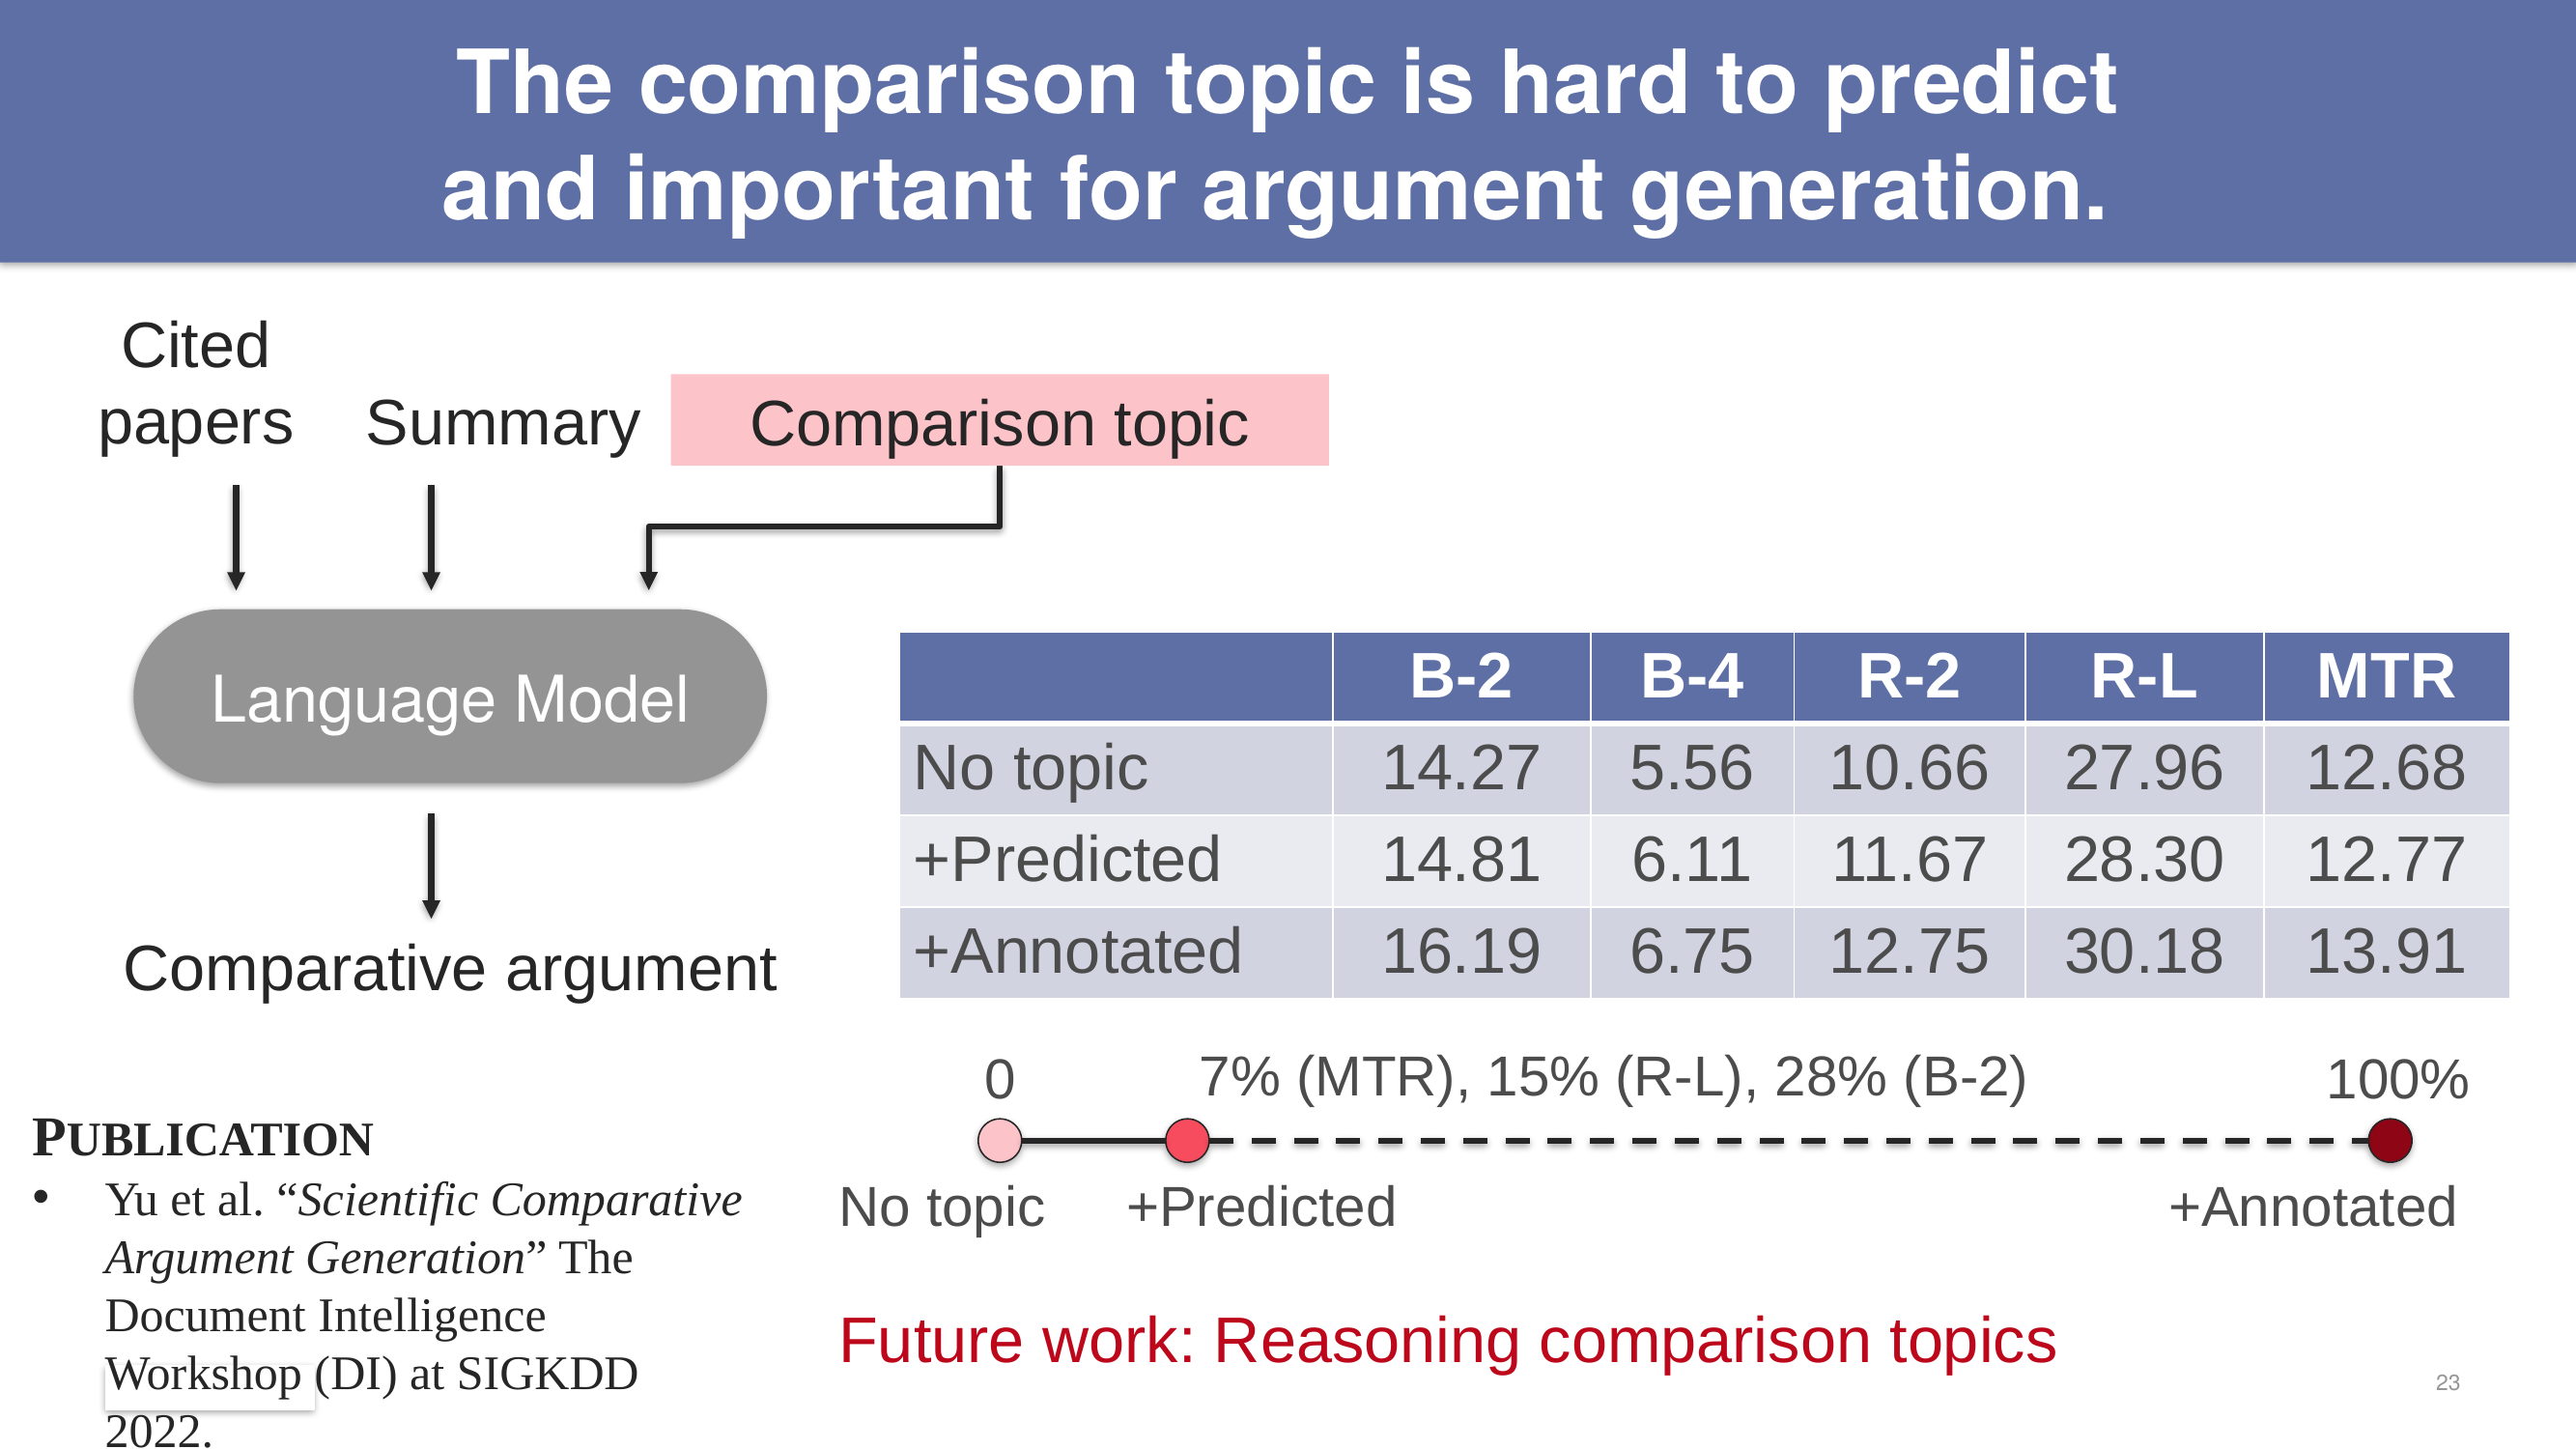

The comparison topic is hard to predict
and important for argument generation.
Cited
papers
Summary
Comparison topic

Language Model
|  | B-2 | B-4 | R-2 | R-L | MTR |
| --- | --- | --- | --- | --- | --- |
| No topic | 14.27 | 5.56 | 10.66 | 27.96 | 12.68 |
| +Predicted | 14.81 | 6.11 | 11.67 | 28.30 | 12.77 |
| +Annotated | 16.19 | 6.75 | 12.75 | 30.18 | 13.91 |
Comparative argument
7% (MTR), 15% (R-L), 28% (B-2)
0
100%
PUBLICATION
Yu et al. “Scientific Comparative Argument Generation” The Document Intelligence Workshop (DI) at SIGKDD 2022.

No topic
+Predicted
+Annotated
Future work: Reasoning comparison topics
23